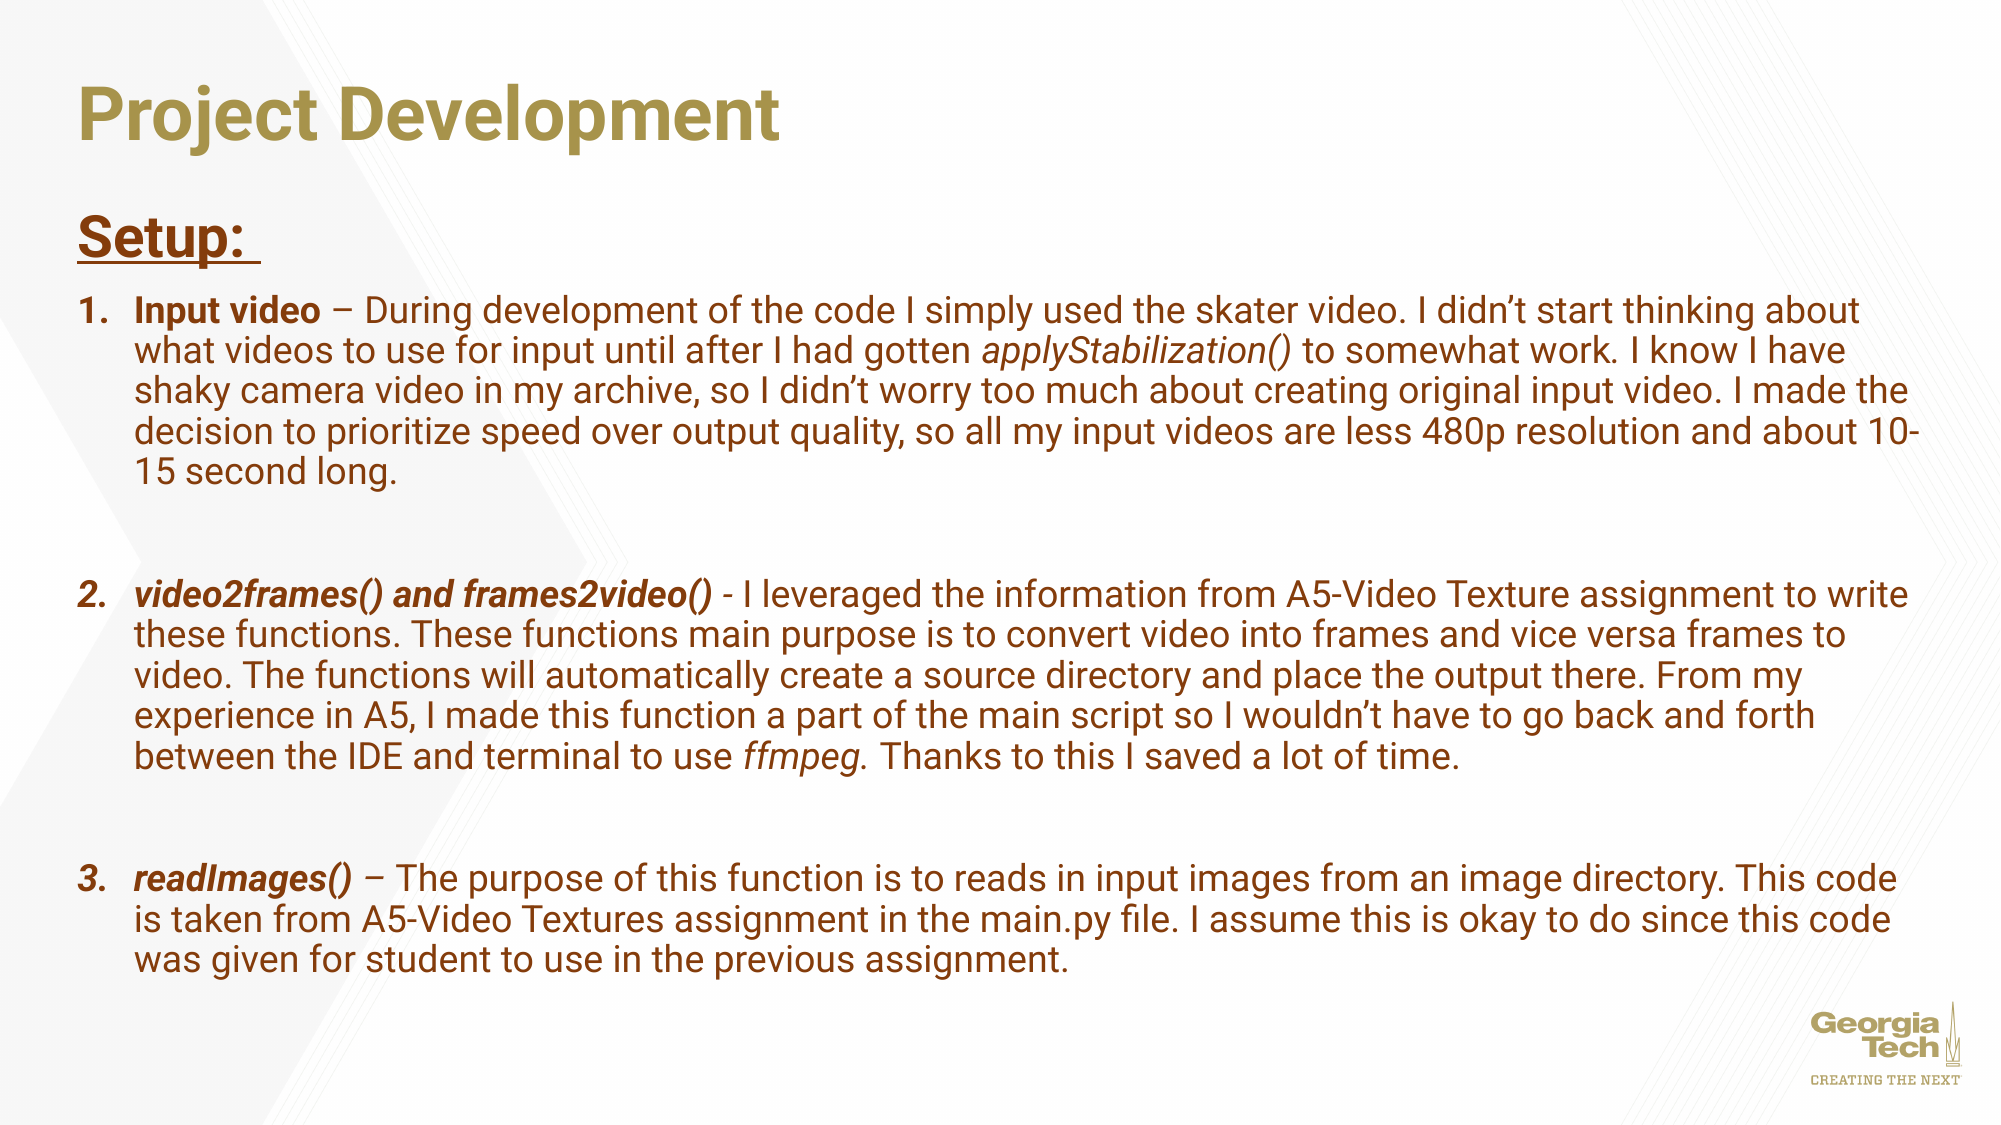

# Project Development
Setup:
Input video – During development of the code I simply used the skater video. I didn’t start thinking about what videos to use for input until after I had gotten applyStabilization() to somewhat work. I know I have shaky camera video in my archive, so I didn’t worry too much about creating original input video. I made the decision to prioritize speed over output quality, so all my input videos are less 480p resolution and about 10-15 second long.

video2frames() and frames2video() - I leveraged the information from A5-Video Texture assignment to write these functions. These functions main purpose is to convert video into frames and vice versa frames to video. The functions will automatically create a source directory and place the output there. From my experience in A5, I made this function a part of the main script so I wouldn’t have to go back and forth between the IDE and terminal to use ffmpeg. Thanks to this I saved a lot of time.

readImages() – The purpose of this function is to reads in input images from an image directory. This code is taken from A5-Video Textures assignment in the main.py file. I assume this is okay to do since this code was given for student to use in the previous assignment.